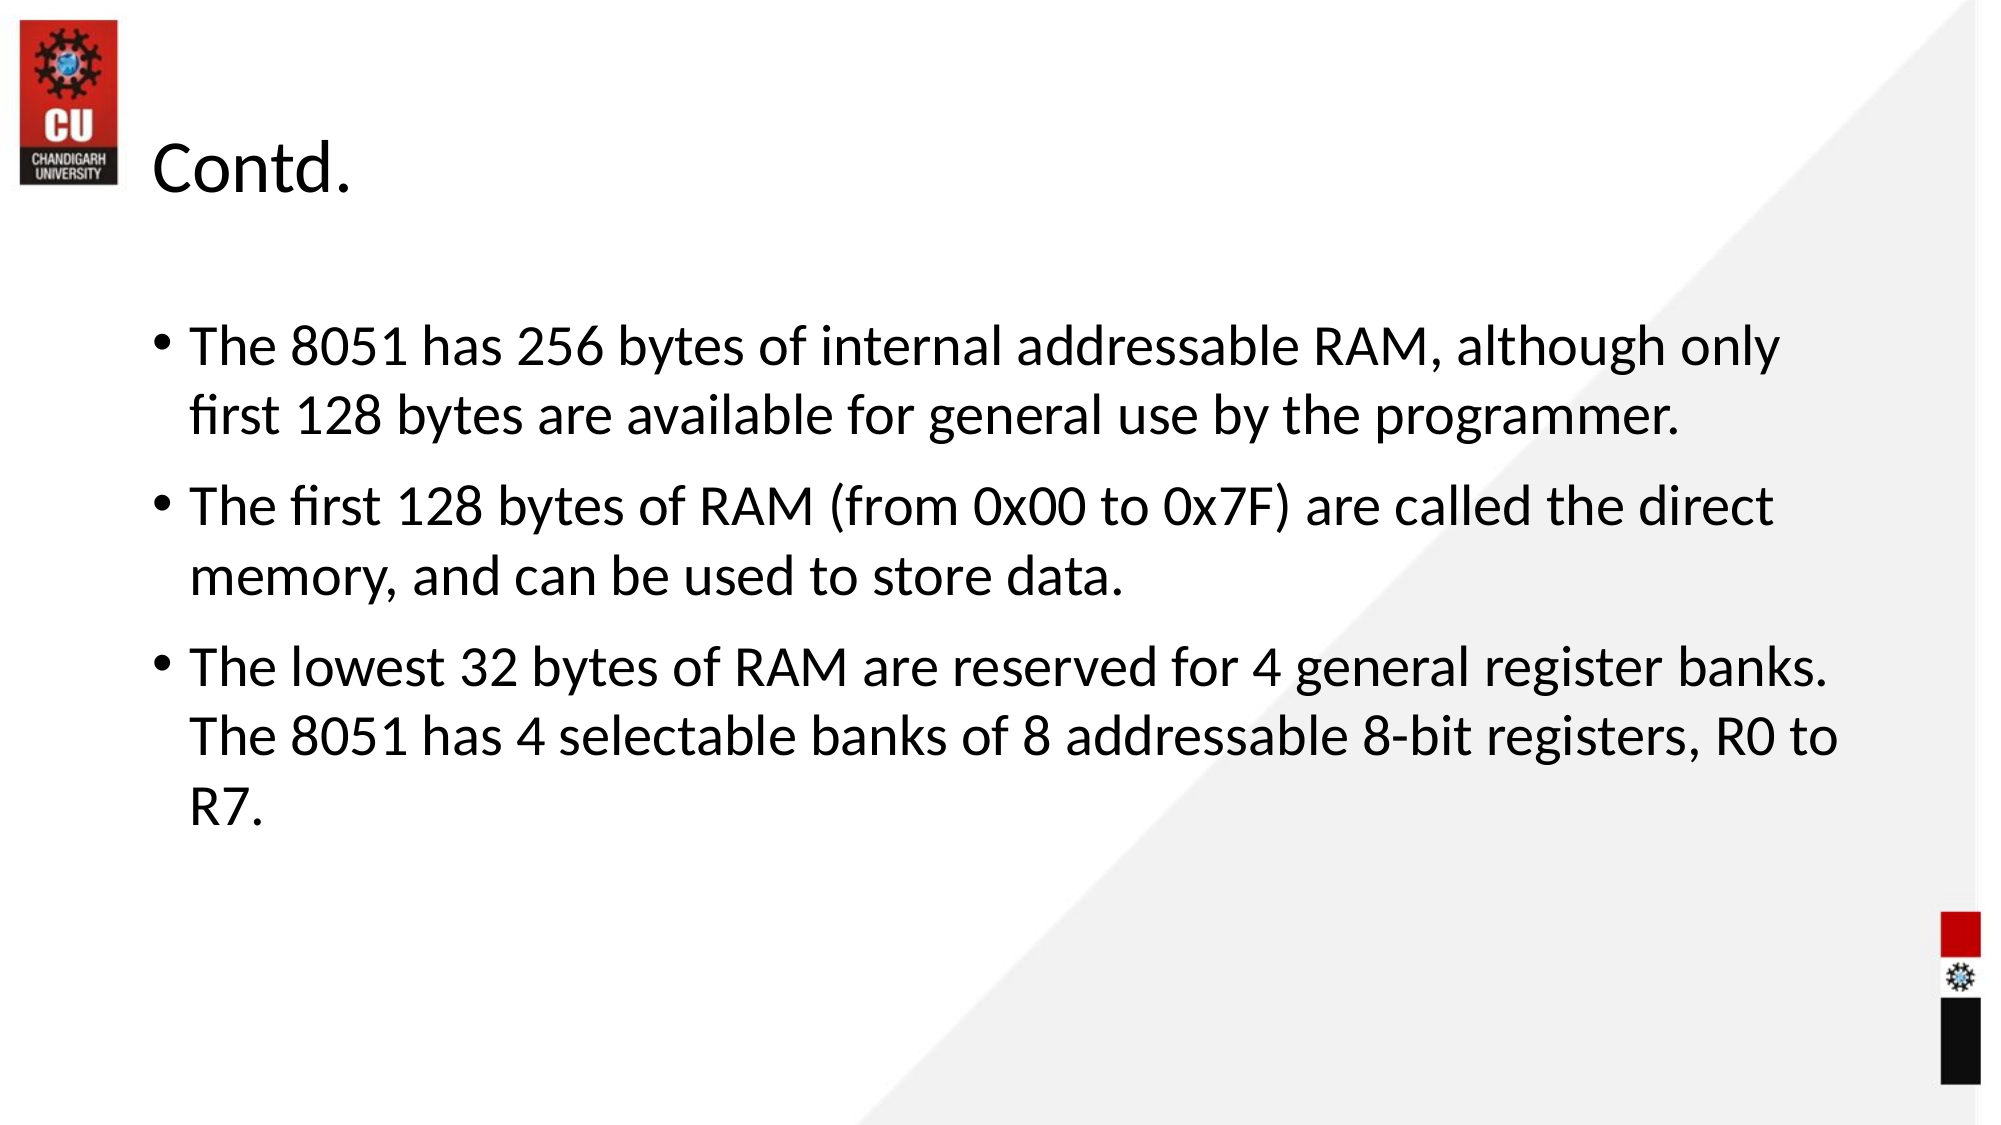

Contd.
The 8051 has 256 bytes of internal addressable RAM, although only first 128 bytes are available for general use by the programmer.
The first 128 bytes of RAM (from 0x00 to 0x7F) are called the direct memory, and can be used to store data.
The lowest 32 bytes of RAM are reserved for 4 general register banks. The 8051 has 4 selectable banks of 8 addressable 8-bit registers, R0 to R7.